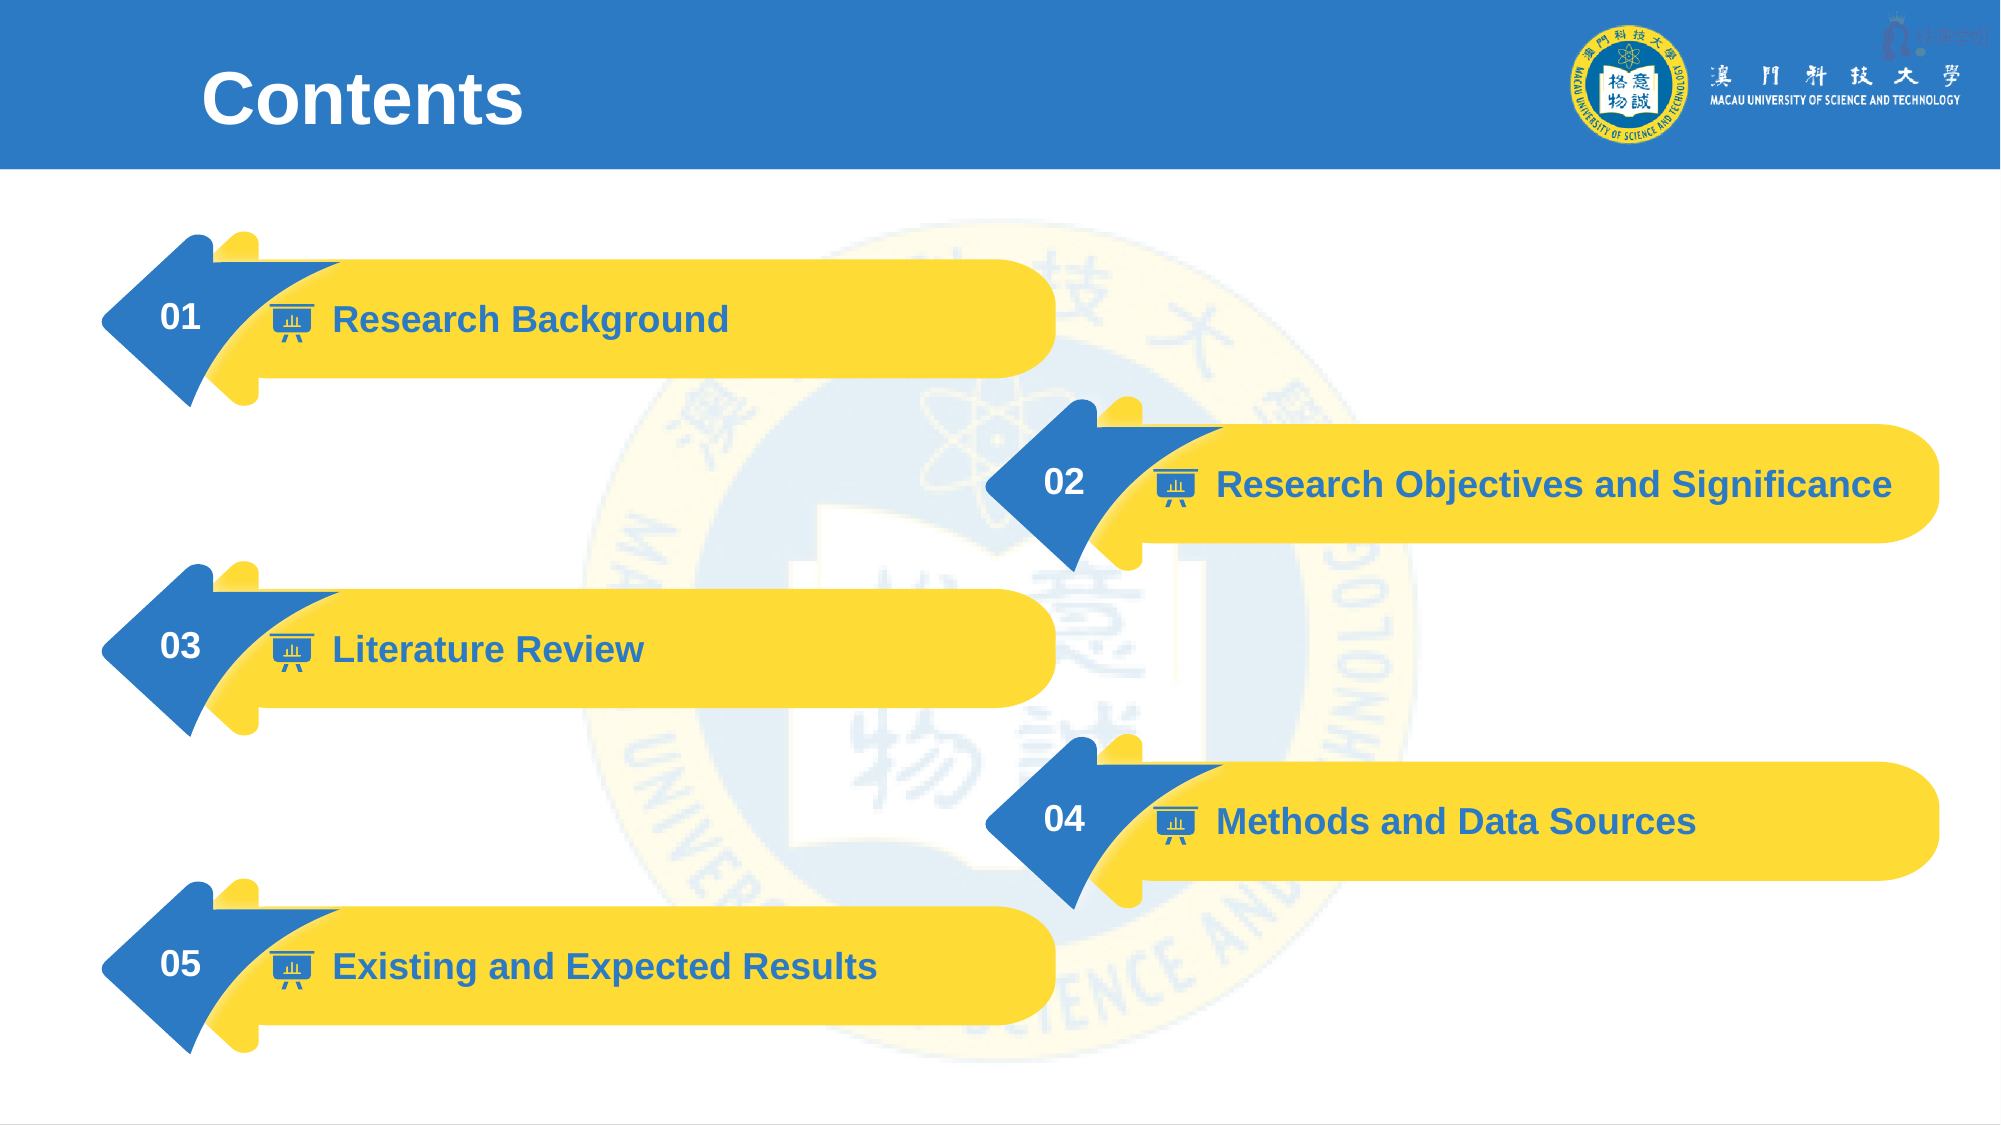

Contents

01
Research Background

02
Research Objectives and Significance

03
Literature Review

04
Methods and Data Sources

05
Existing and Expected Results